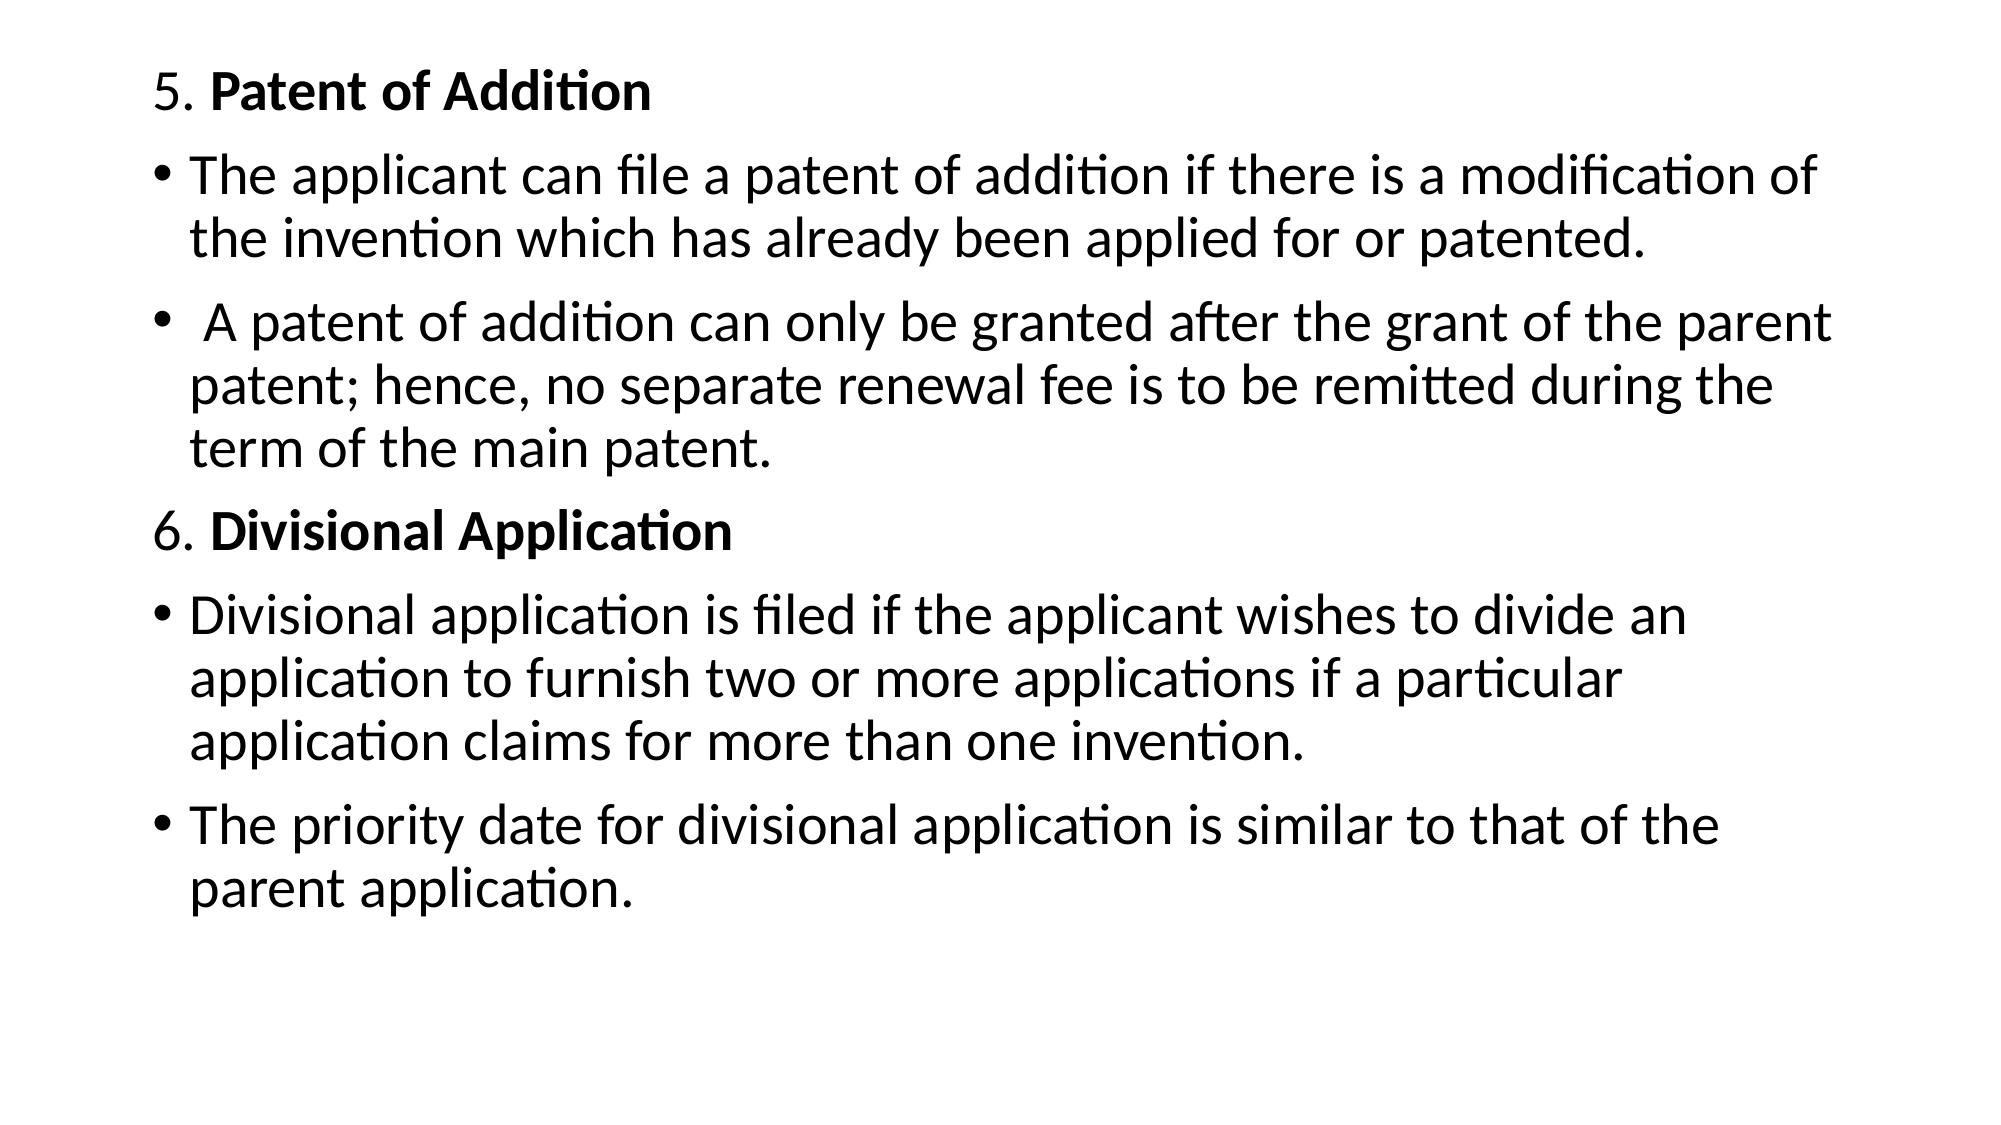

5. Patent of Addition
The applicant can file a patent of addition if there is a modification of the invention which has already been applied for or patented.
 A patent of addition can only be granted after the grant of the parent patent; hence, no separate renewal fee is to be remitted during the term of the main patent.
6. Divisional Application
Divisional application is filed if the applicant wishes to divide an application to furnish two or more applications if a particular application claims for more than one invention.
The priority date for divisional application is similar to that of the parent application.